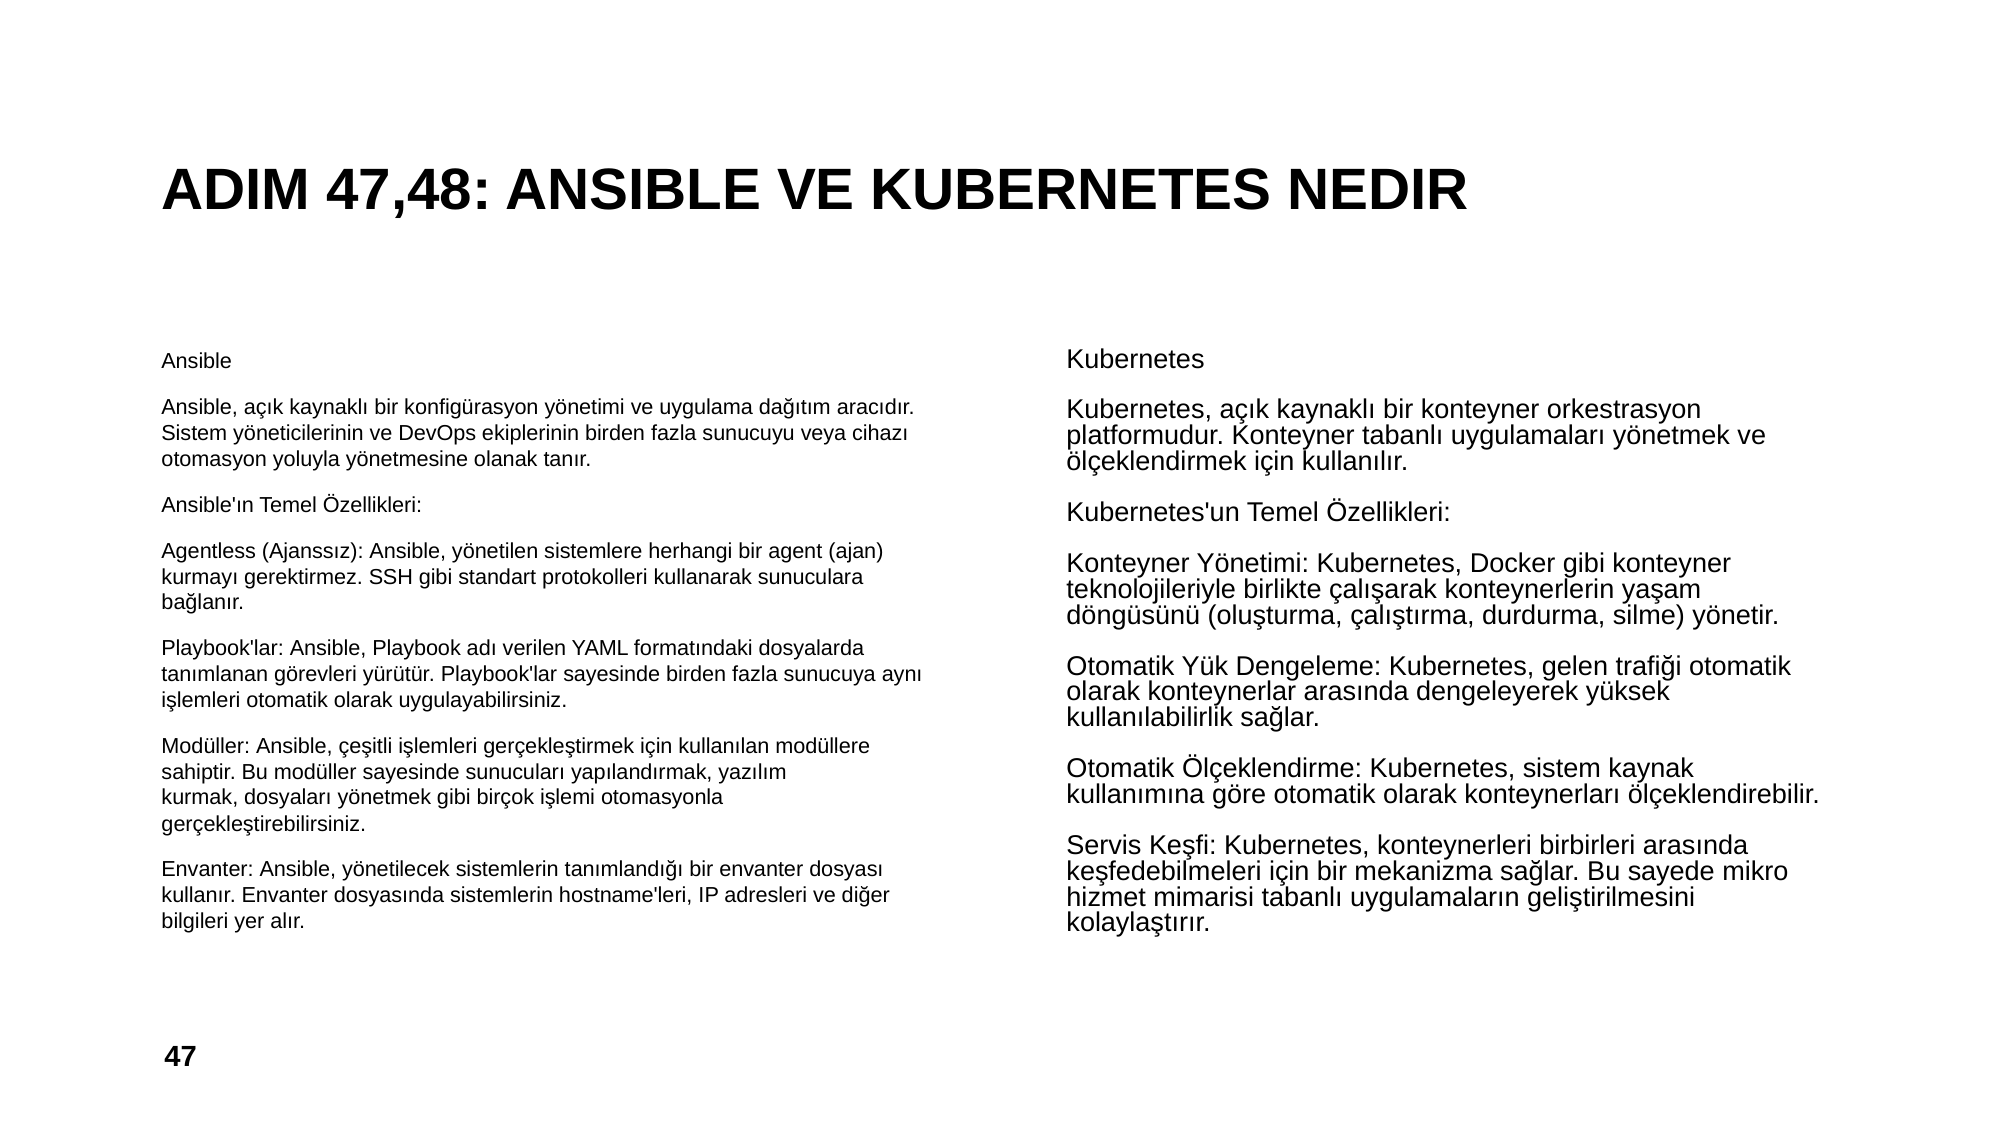

# Adım 47,48: ansıble ve kubernetes nedır
Ansible
Ansible, açık kaynaklı bir konfigürasyon yönetimi ve uygulama dağıtım aracıdır. Sistem yöneticilerinin ve DevOps ekiplerinin birden fazla sunucuyu veya cihazı otomasyon yoluyla yönetmesine olanak tanır.
Ansible'ın Temel Özellikleri:
Agentless (Ajanssız): Ansible, yönetilen sistemlere herhangi bir agent (ajan) kurmayı gerektirmez. SSH gibi standart protokolleri kullanarak sunuculara bağlanır.
Playbook'lar: Ansible, Playbook adı verilen YAML formatındaki dosyalarda tanımlanan görevleri yürütür. Playbook'lar sayesinde birden fazla sunucuya aynı işlemleri otomatik olarak uygulayabilirsiniz.
Modüller: Ansible, çeşitli işlemleri gerçekleştirmek için kullanılan modüllere sahiptir. Bu modüller sayesinde sunucuları yapılandırmak, yazılım kurmak, dosyaları yönetmek gibi birçok işlemi otomasyonla gerçekleştirebilirsiniz.
Envanter: Ansible, yönetilecek sistemlerin tanımlandığı bir envanter dosyası kullanır. Envanter dosyasında sistemlerin hostname'leri, IP adresleri ve diğer bilgileri yer alır.

Kubernetes
Kubernetes, açık kaynaklı bir konteyner orkestrasyon platformudur. Konteyner tabanlı uygulamaları yönetmek ve ölçeklendirmek için kullanılır.
Kubernetes'un Temel Özellikleri:
Konteyner Yönetimi: Kubernetes, Docker gibi konteyner teknolojileriyle birlikte çalışarak konteynerlerin yaşam döngüsünü (oluşturma, çalıştırma, durdurma, silme) yönetir.
Otomatik Yük Dengeleme: Kubernetes, gelen trafiği otomatik olarak konteynerlar arasında dengeleyerek yüksek kullanılabilirlik sağlar.
Otomatik Ölçeklendirme: Kubernetes, sistem kaynak kullanımına göre otomatik olarak konteynerları ölçeklendirebilir.
Servis Keşfi: Kubernetes, konteynerleri birbirleri arasında keşfedebilmeleri için bir mekanizma sağlar. Bu sayede mikro hizmet mimarisi tabanlı uygulamaların geliştirilmesini kolaylaştırır.

47